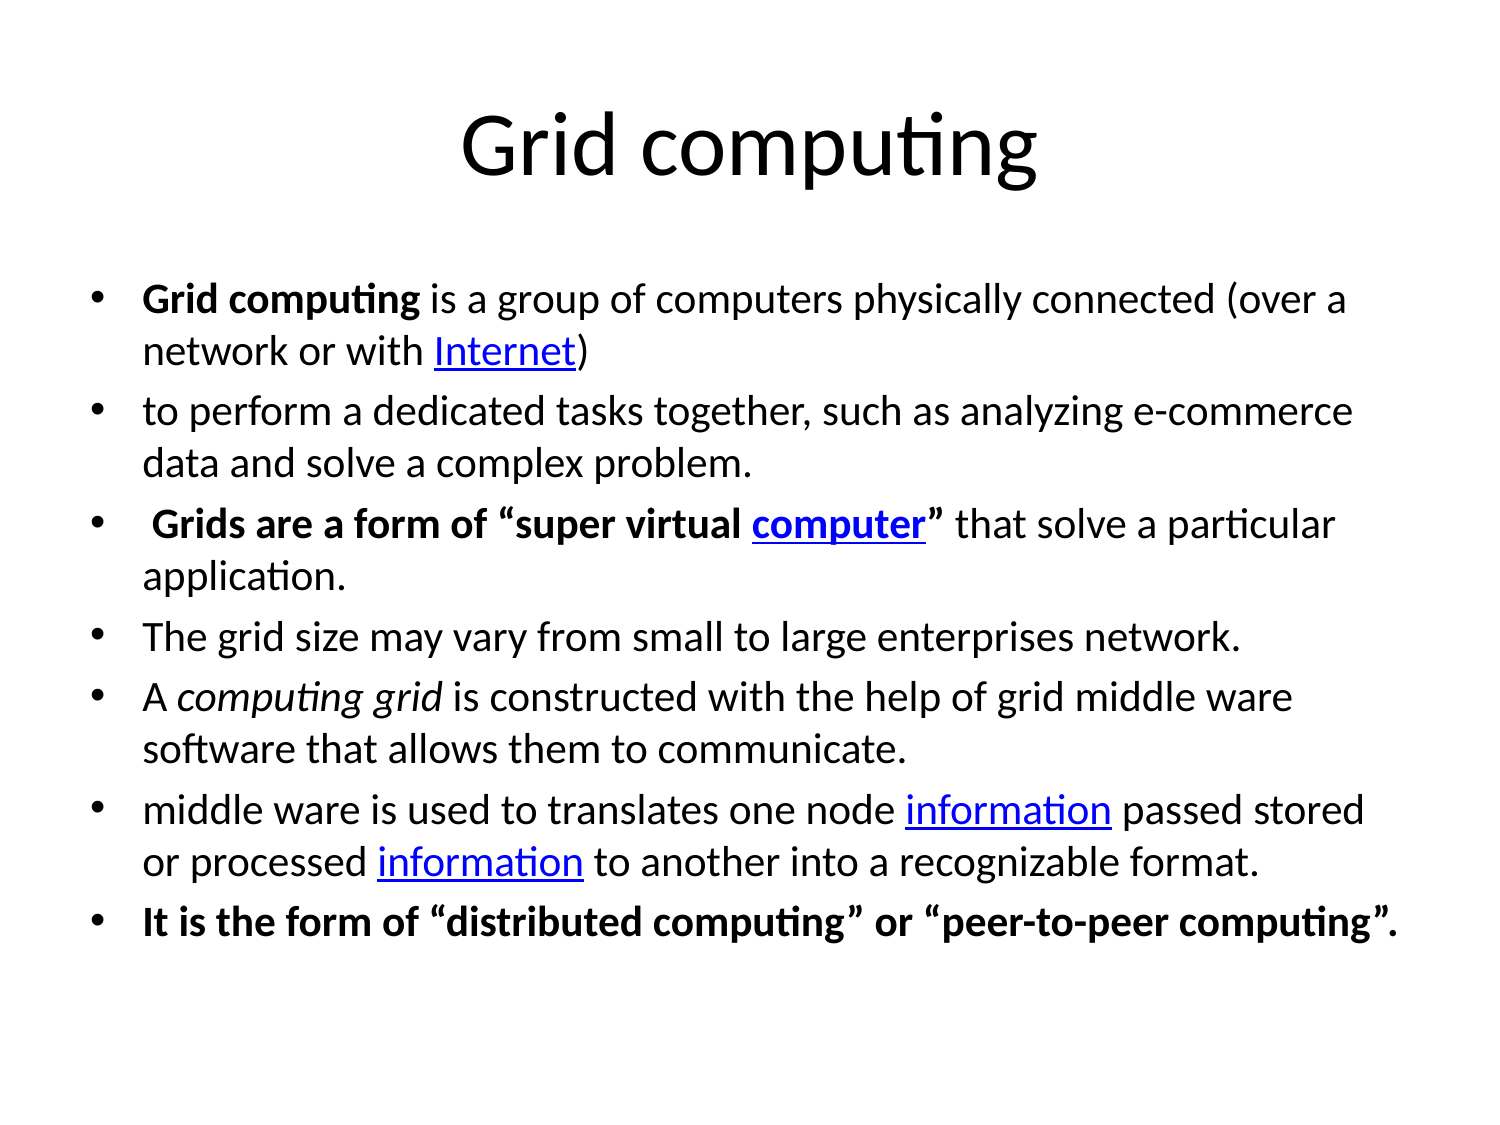

# Grid computing
Grid computing is a group of computers physically connected (over a network or with Internet)
to perform a dedicated tasks together, such as analyzing e-commerce data and solve a complex problem.
 Grids are a form of “super virtual computer” that solve a particular application.
The grid size may vary from small to large enterprises network.
A computing grid is constructed with the help of grid middle ware software that allows them to communicate.
middle ware is used to translates one node information passed stored or processed information to another into a recognizable format.
It is the form of “distributed computing” or “peer-to-peer computing”.